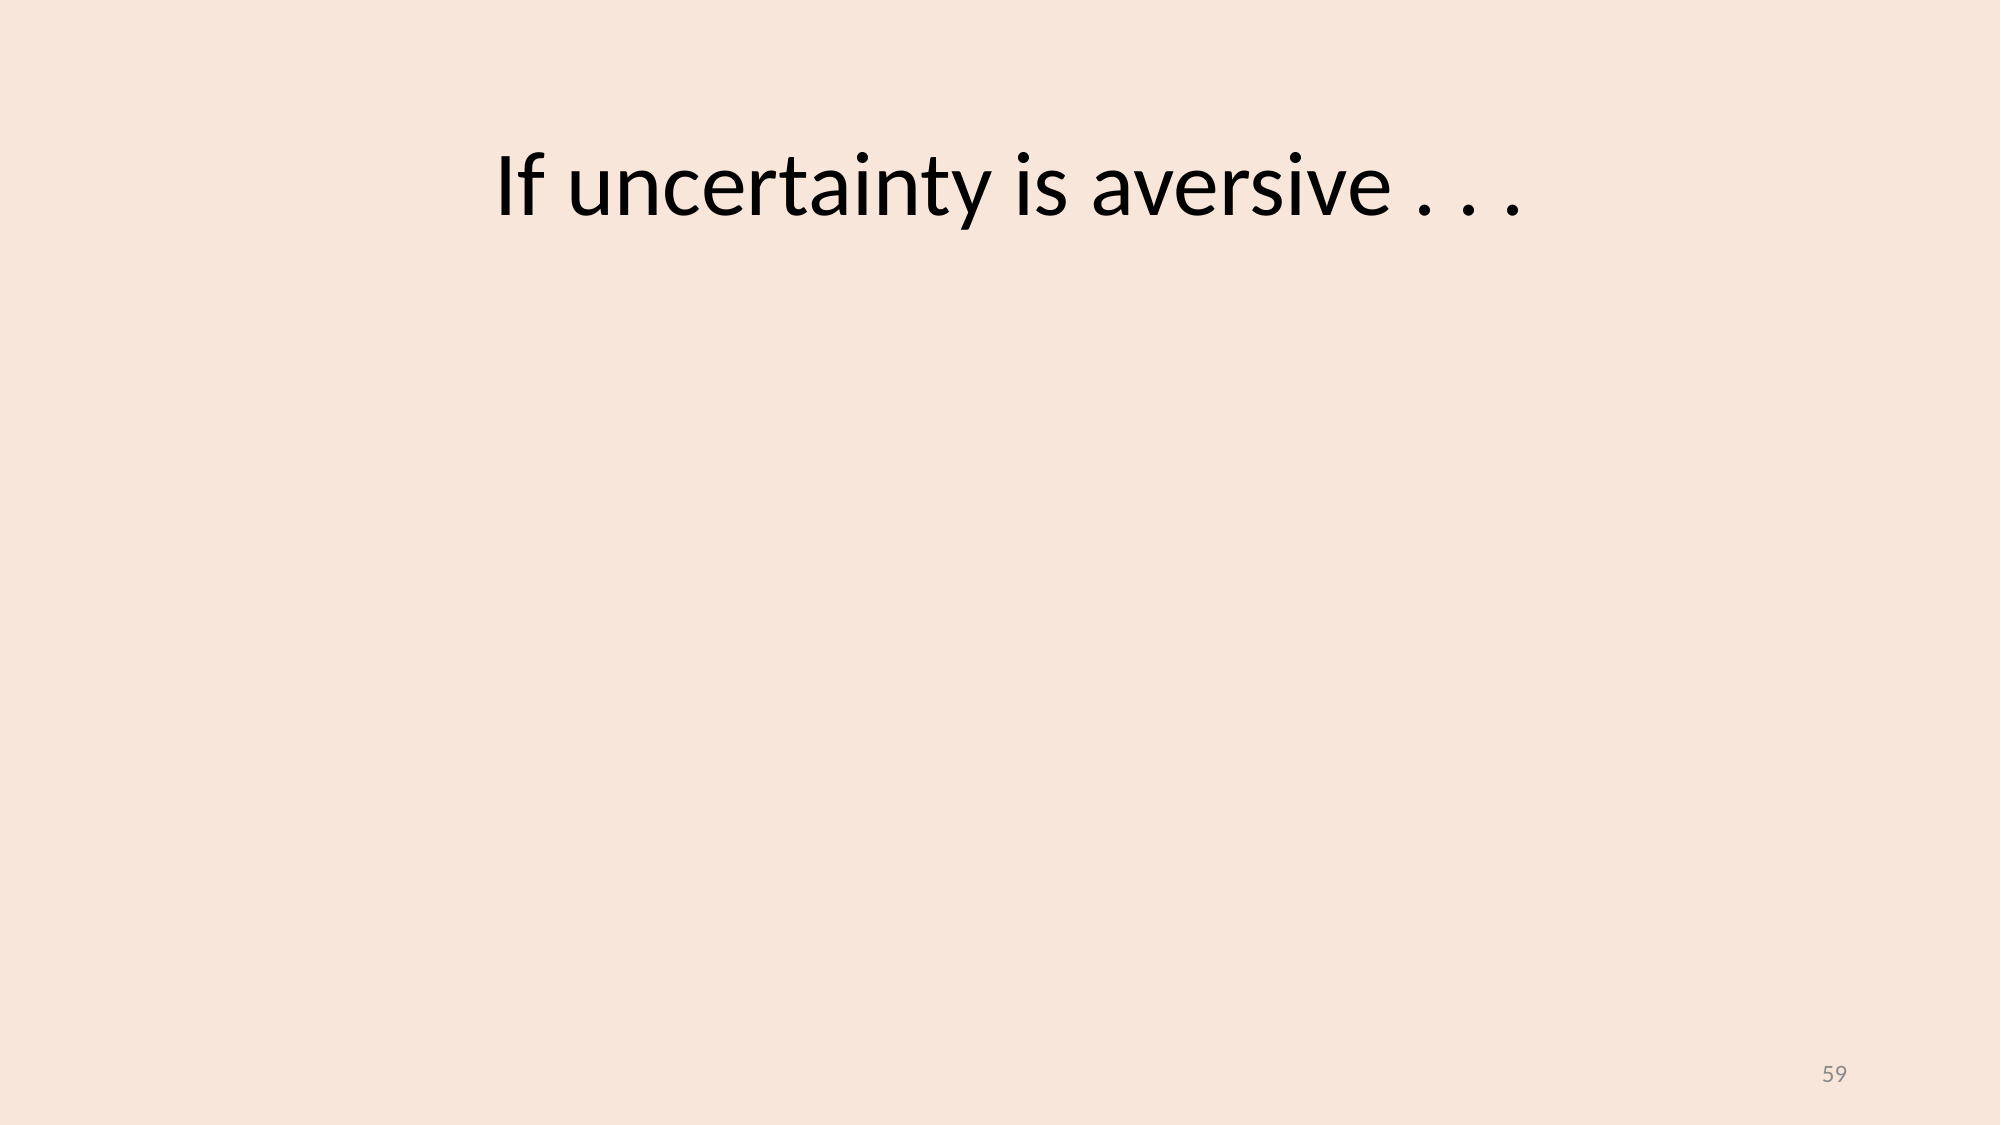

If uncertainty is aversive . . .
59